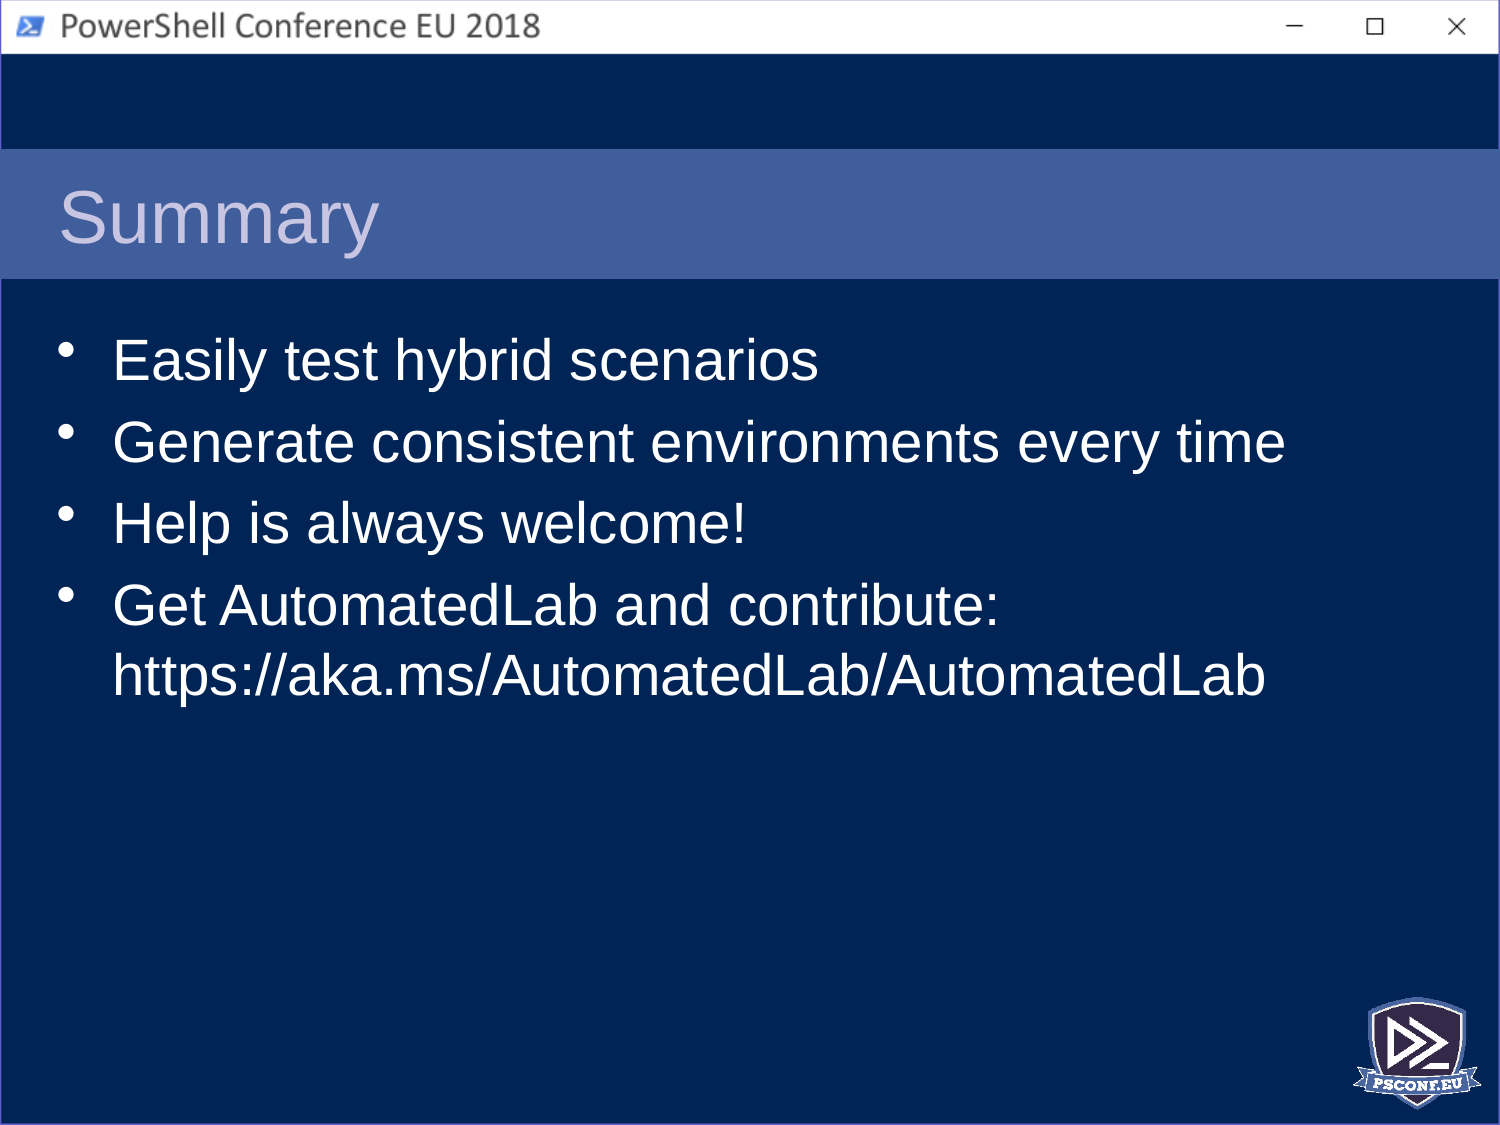

# Summary
Easily test hybrid scenarios
Generate consistent environments every time
Help is always welcome!
Get AutomatedLab and contribute:
https://aka.ms/AutomatedLab/AutomatedLab